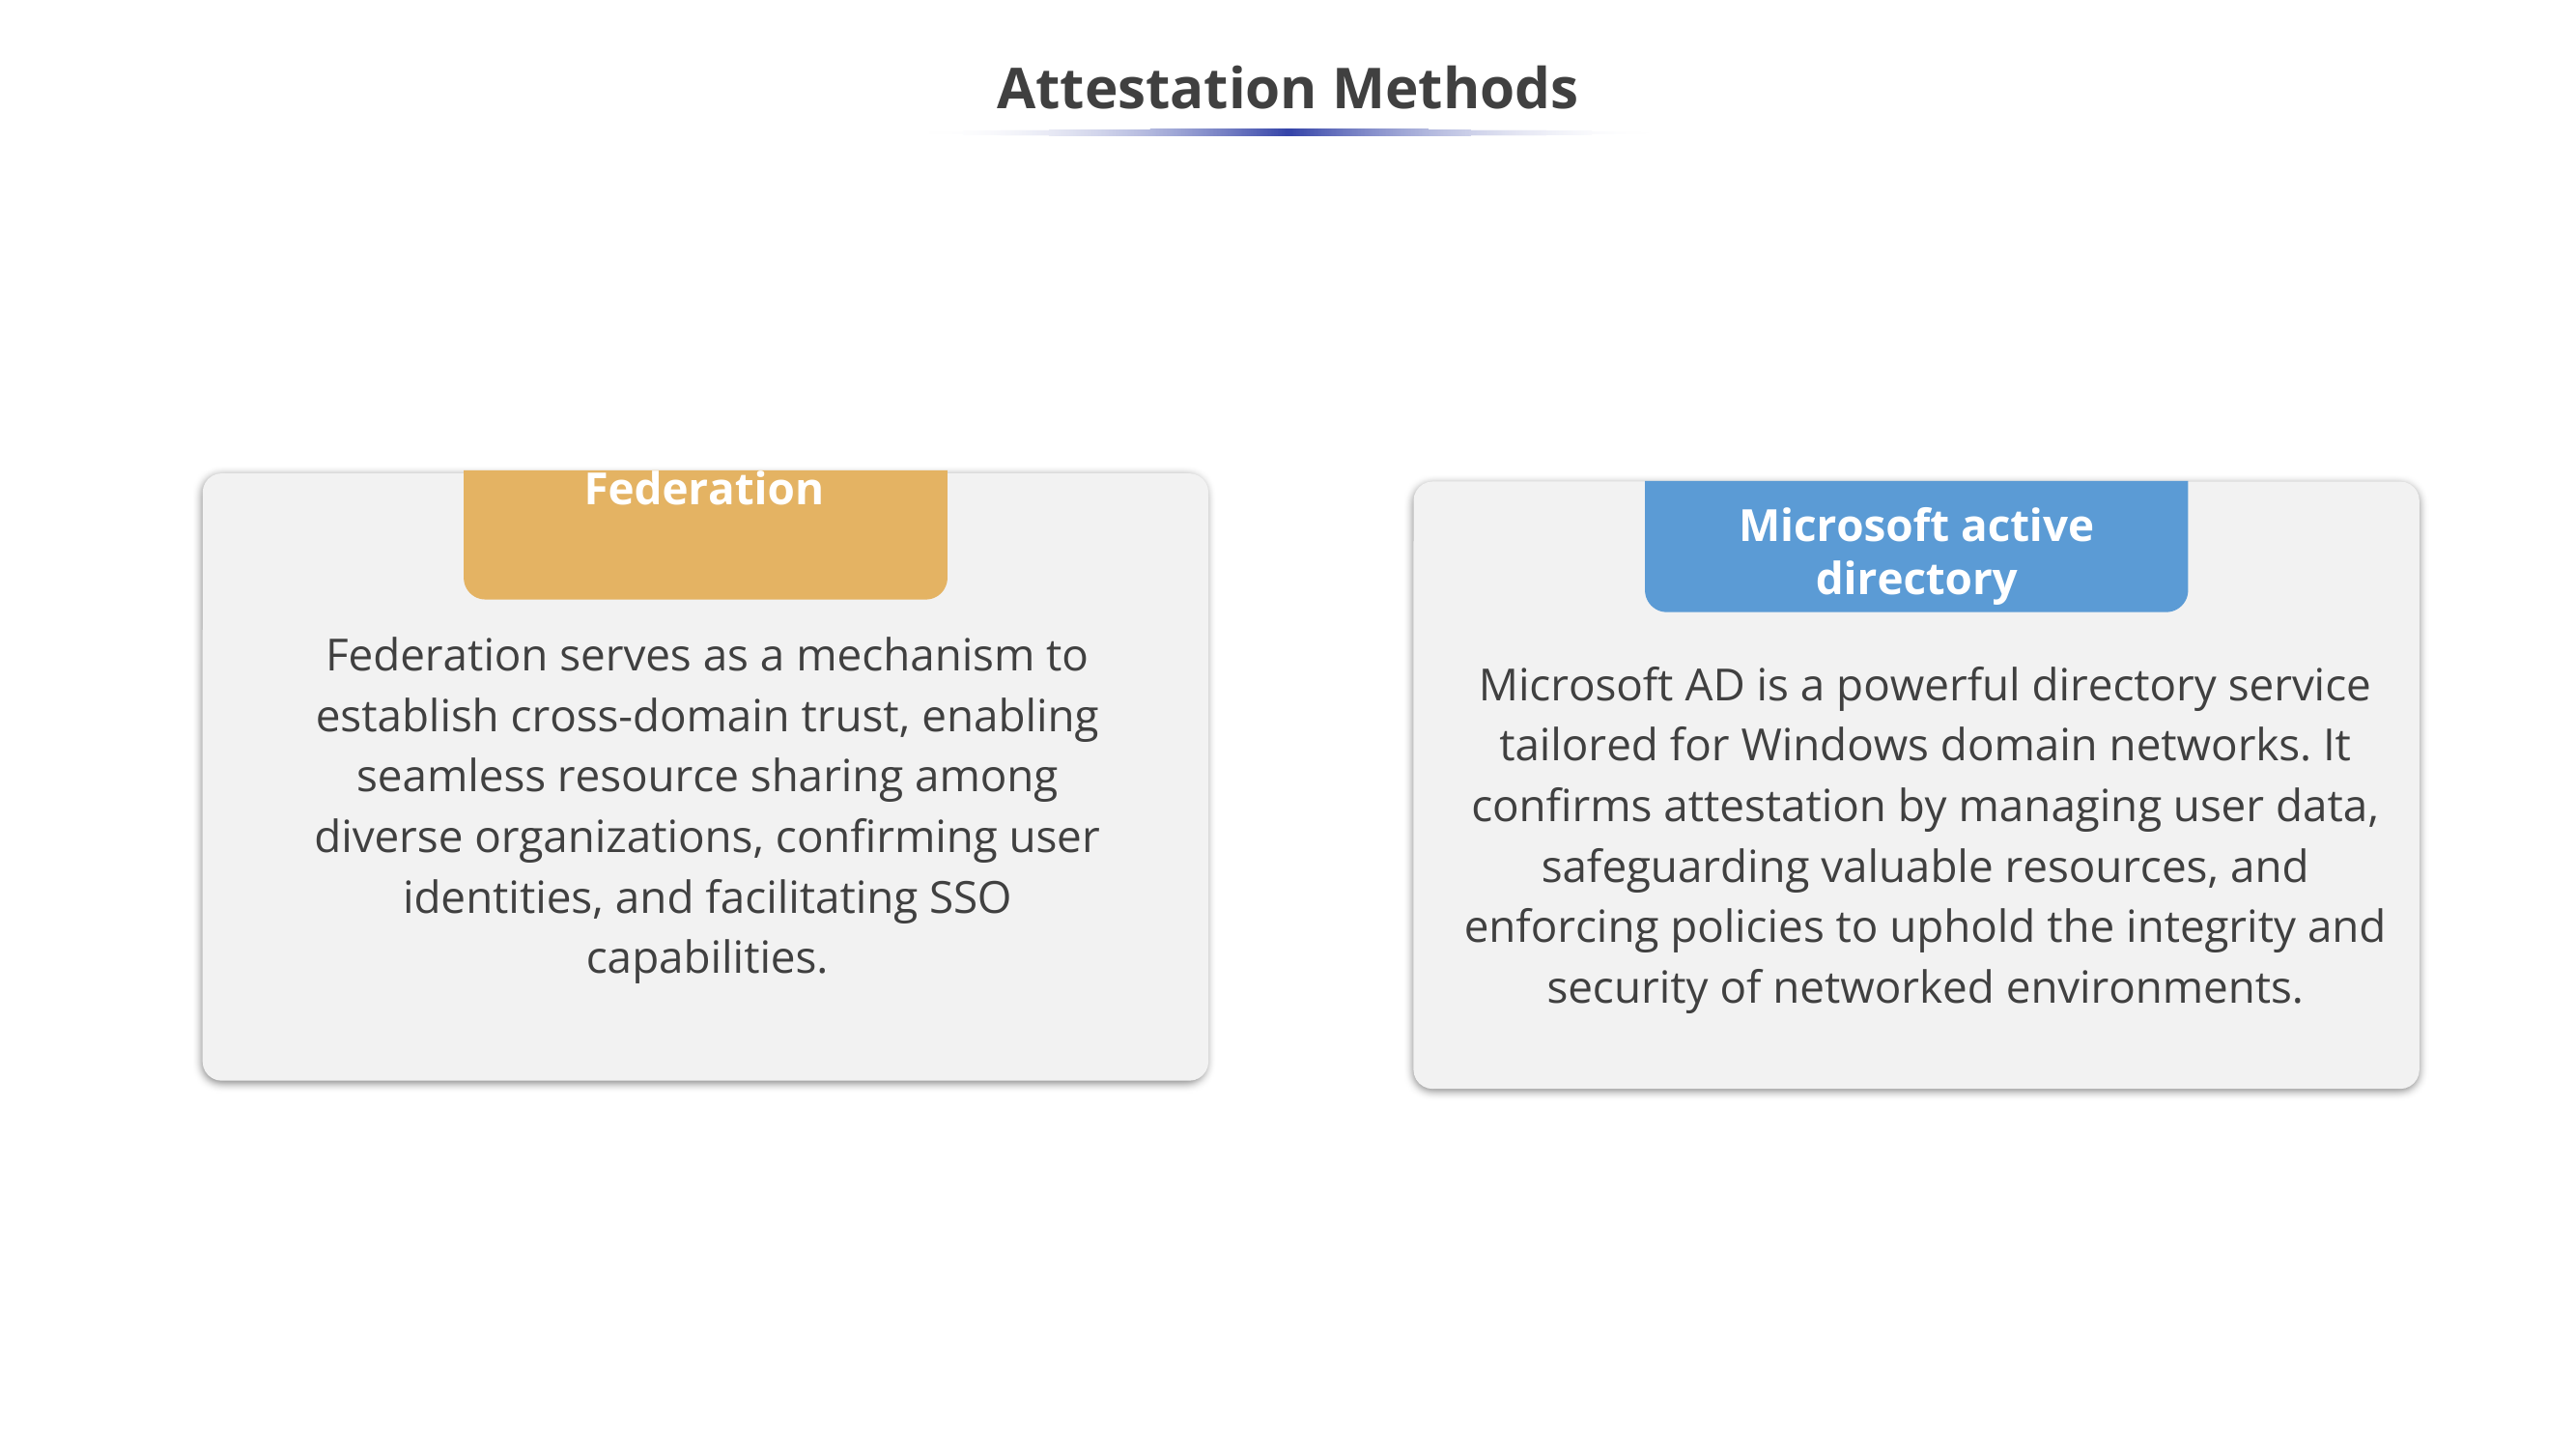

# Attestation Methods

Federation

Microsoft active directory

Federation serves as a mechanism to establish cross-domain trust, enabling seamless resource sharing among diverse organizations, confirming user identities, and facilitating SSO capabilities.
Microsoft AD is a powerful directory service tailored for Windows domain networks. It confirms attestation by managing user data, safeguarding valuable resources, and enforcing policies to uphold the integrity and security of networked environments.